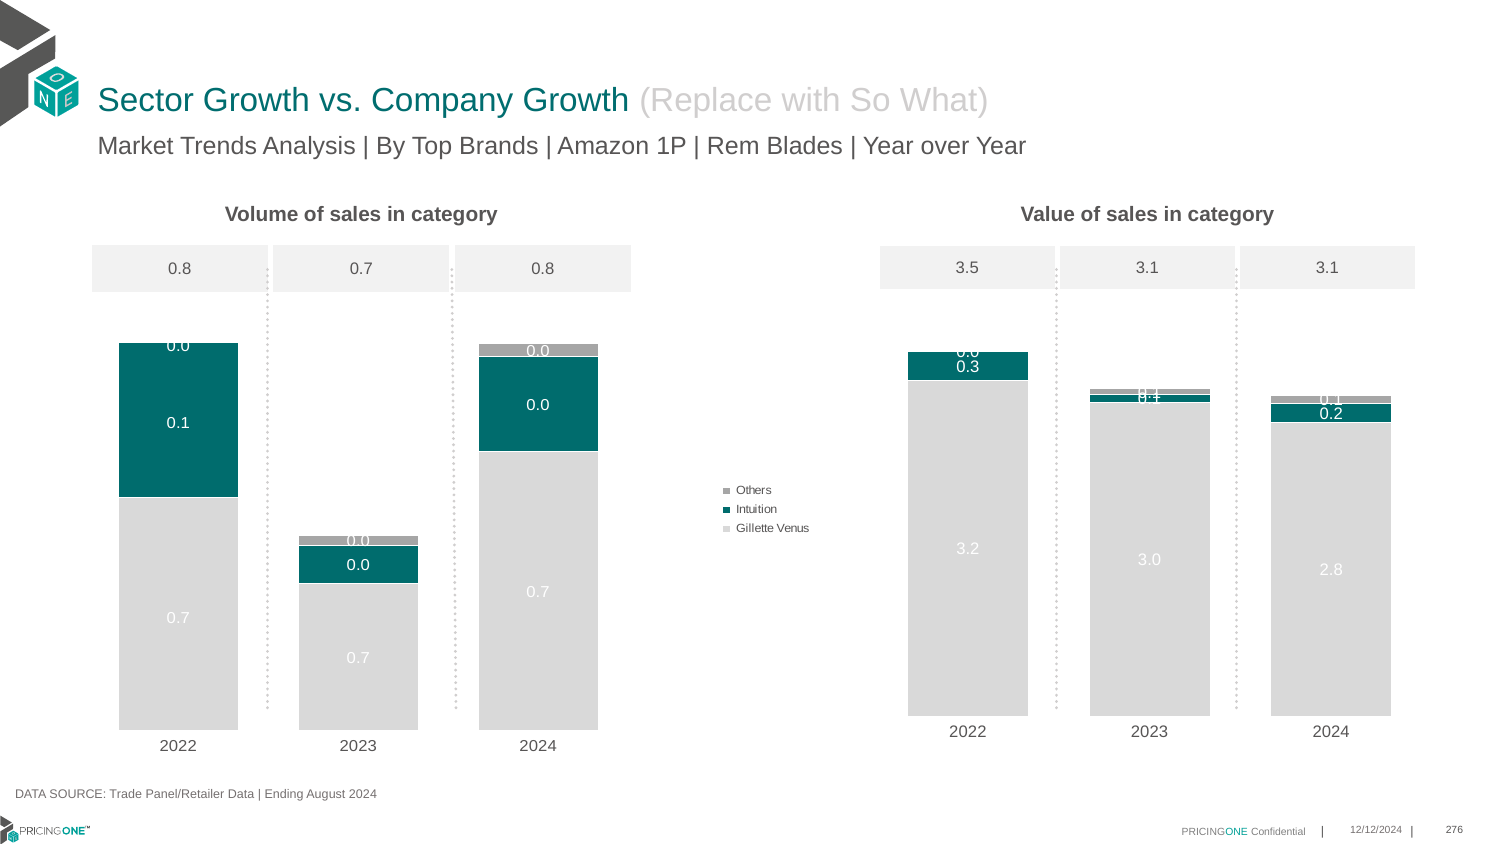

# Sector Growth vs. Company Growth (Replace with So What)
Market Trends Analysis | By Top Brands | Amazon 1P | Rem Blades | Year over Year
| Value of sales in category |  |  |
| --- | --- | --- |
| 3.5 | 3.1 | 3.1 |
| Volume of sales in category |  |  |
| --- | --- | --- |
| 0.8 | 0.7 | 0.8 |

### Chart

| Category | Gillette Venus | Intuition | Others |
|---|---|---|---|
| 2022 | 3.209555 | 0.272753 | 0.0 |
| 2023 | 2.996827 | 0.072068 | 0.055784 |
| 2024 | 2.801241 | 0.183359 | 0.081291 |

### Chart

| Category | Gillette Venus | Intuition | Others |
|---|---|---|---|
| 2022 | 0.696742 | 0.064381 | 0.0 |
| 2023 | 0.661053 | 0.01581 | 0.004243 |
| 2024 | 0.715931 | 0.039251 | 0.00558 |
DATA SOURCE: Trade Panel/Retailer Data | Ending August 2024

12/12/2024
276